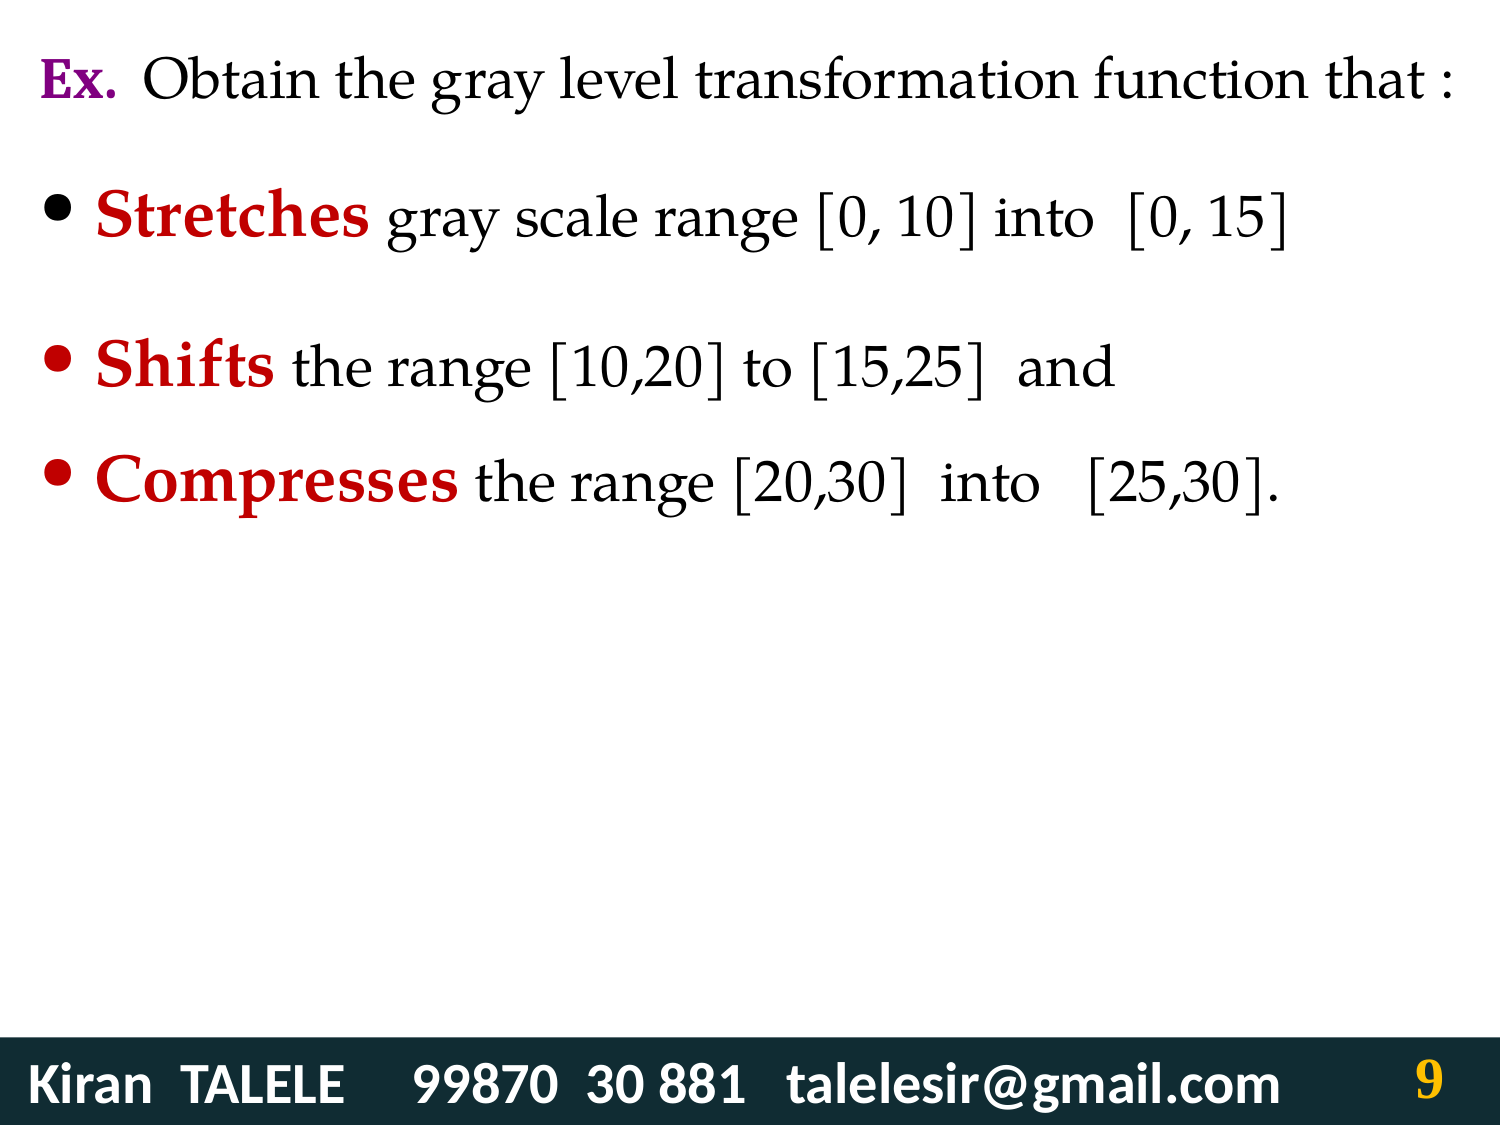

Ex.  Obtain the gray level transformation function that :

 Stretches gray scale range [0, 10] into  [0, 15]

 Shifts the range [10,20] to [15,25]  and

 Compresses the range [20,30]  into   [25,30].
9
 Kiran  TALELE     99870  30 881   talelesir@gmail.com